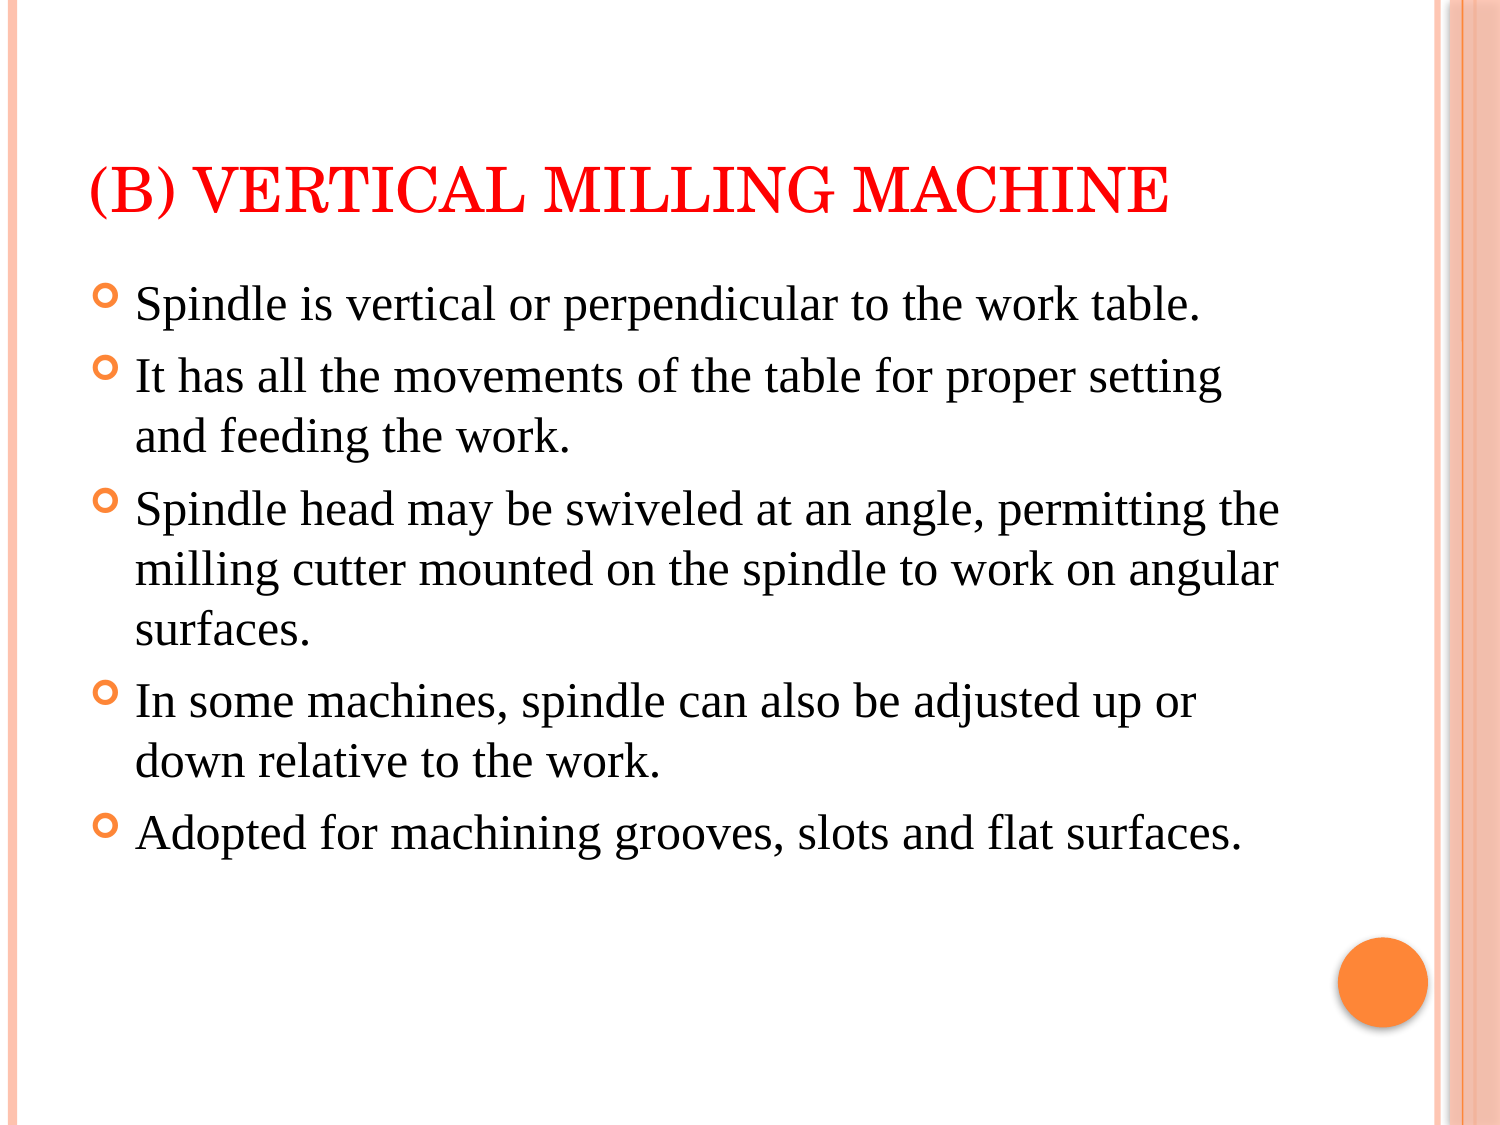

# (b) Vertical milling machine
Spindle is vertical or perpendicular to the work table.
It has all the movements of the table for proper setting and feeding the work.
Spindle head may be swiveled at an angle, permitting the milling cutter mounted on the spindle to work on angular surfaces.
In some machines, spindle can also be adjusted up or down relative to the work.
Adopted for machining grooves, slots and flat surfaces.